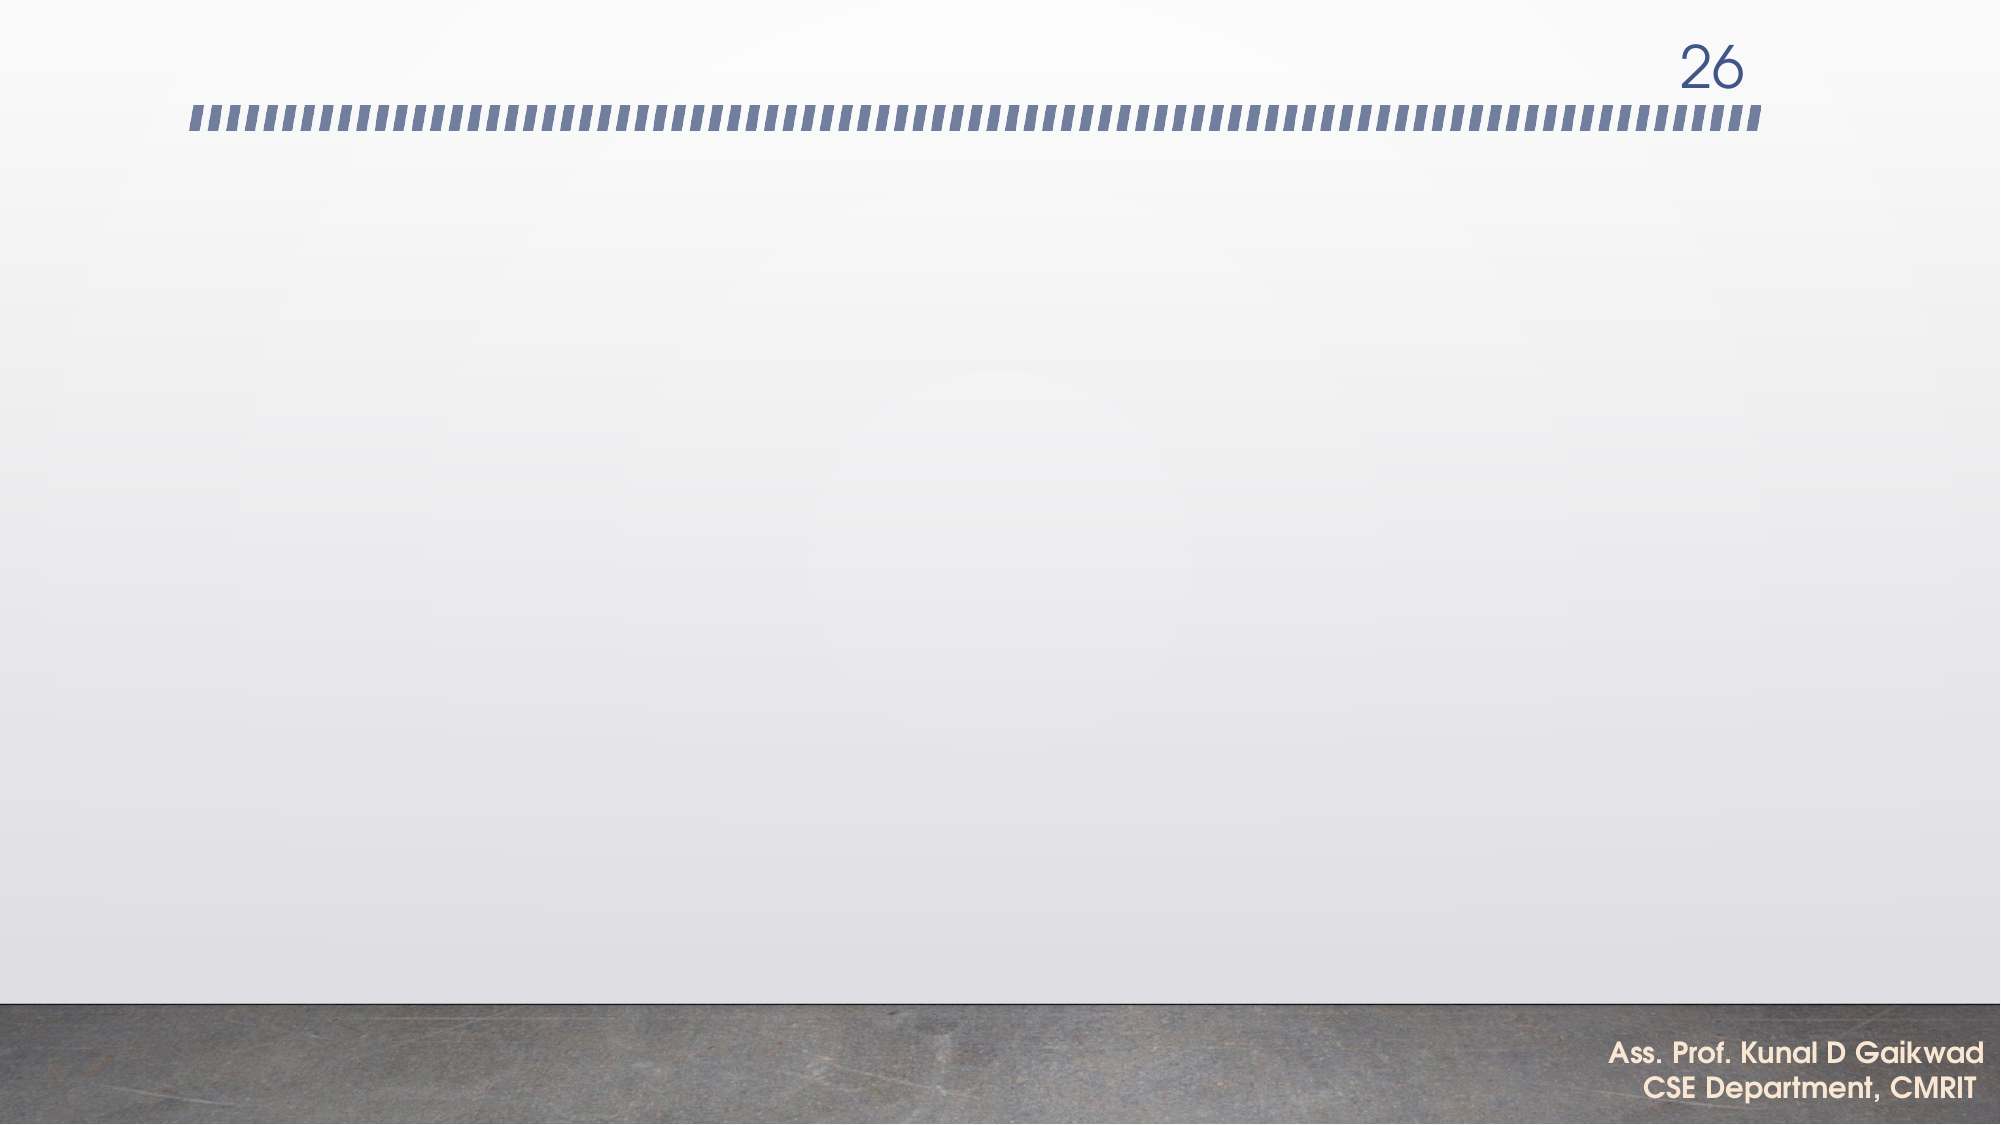

26
Ass. Prof. Kunal D Gaikwad
CSE Department, CMRIT